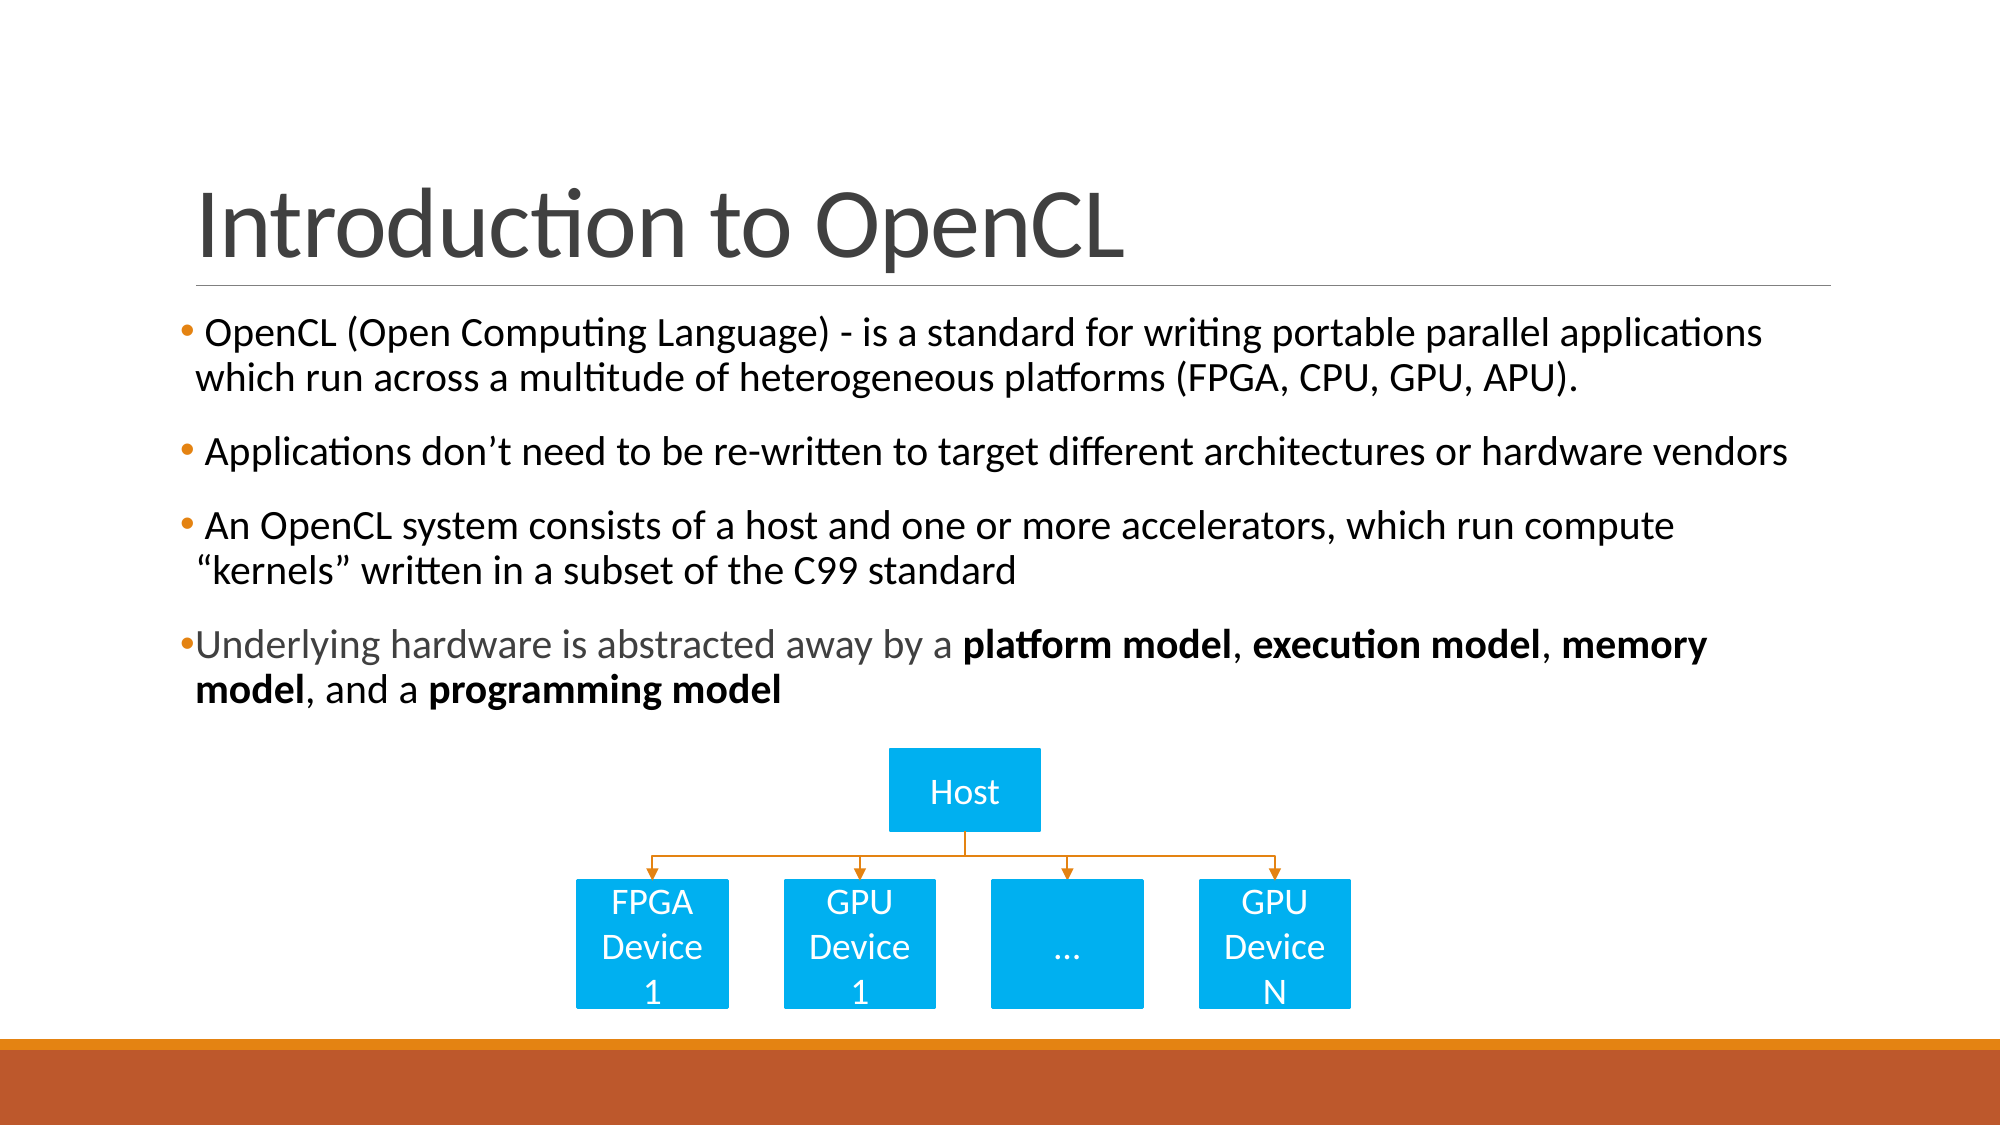

# Introduction to OpenCL
 OpenCL (Open Computing Language) - is a standard for writing portable parallel applications which run across a multitude of heterogeneous platforms (FPGA, CPU, GPU, APU).
 Applications don’t need to be re-written to target different architectures or hardware vendors
 An OpenCL system consists of a host and one or more accelerators, which run compute “kernels” written in a subset of the C99 standard
Underlying hardware is abstracted away by a platform model, execution model, memory model, and a programming model
Host
FPGA Device 1
GPU Device 1
…
GPU Device N
…